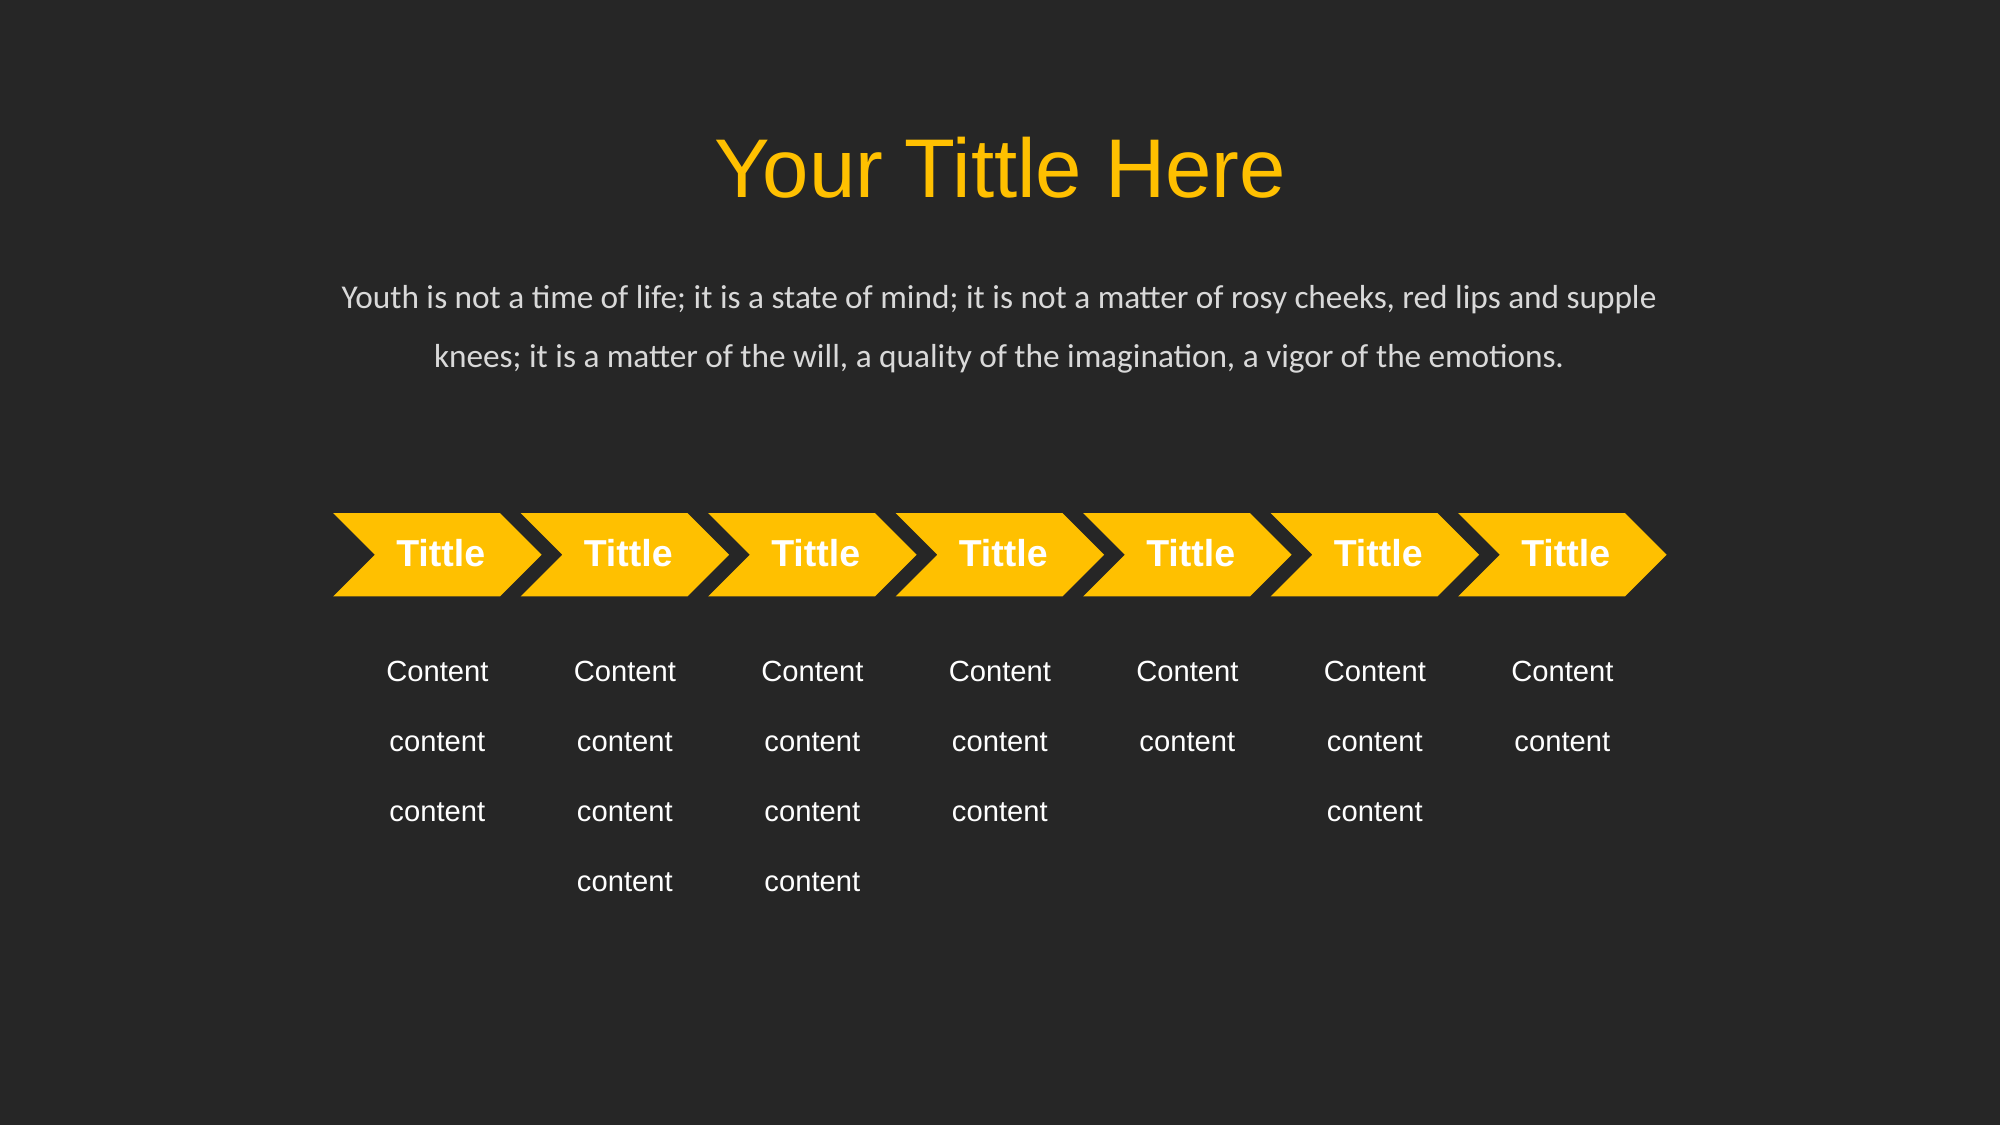

Your Tittle Here
Youth is not a time of life; it is a state of mind; it is not a matter of rosy cheeks, red lips and supple knees; it is a matter of the will, a quality of the imagination, a vigor of the emotions.
Tittle
Tittle
Tittle
Tittle
Tittle
Tittle
Tittle
Content
content
content

Content
content
content
content

Content
content
content
content

Content
content
content

Content
content

Content
content
content

Content
content